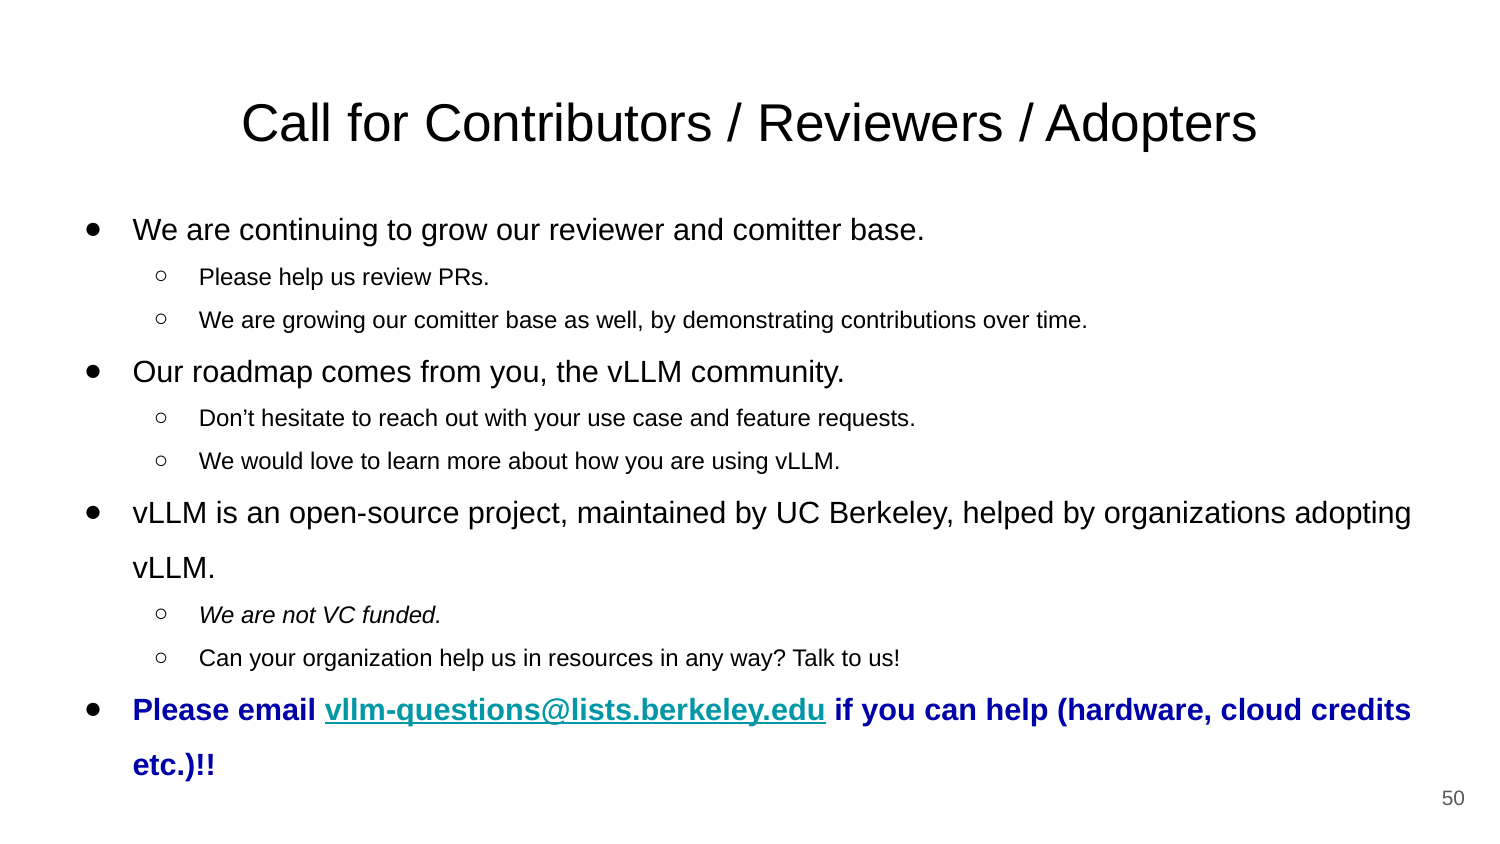

# Call for Contributors / Reviewers / Adopters
We are continuing to grow our reviewer and comitter base.
Please help us review PRs.
We are growing our comitter base as well, by demonstrating contributions over time.
Our roadmap comes from you, the vLLM community.
Don’t hesitate to reach out with your use case and feature requests.
We would love to learn more about how you are using vLLM.
vLLM is an open-source project, maintained by UC Berkeley, helped by organizations adopting vLLM.
We are not VC funded.
Can your organization help us in resources in any way? Talk to us!
Please email vllm-questions@lists.berkeley.edu if you can help (hardware, cloud credits etc.)!!
50